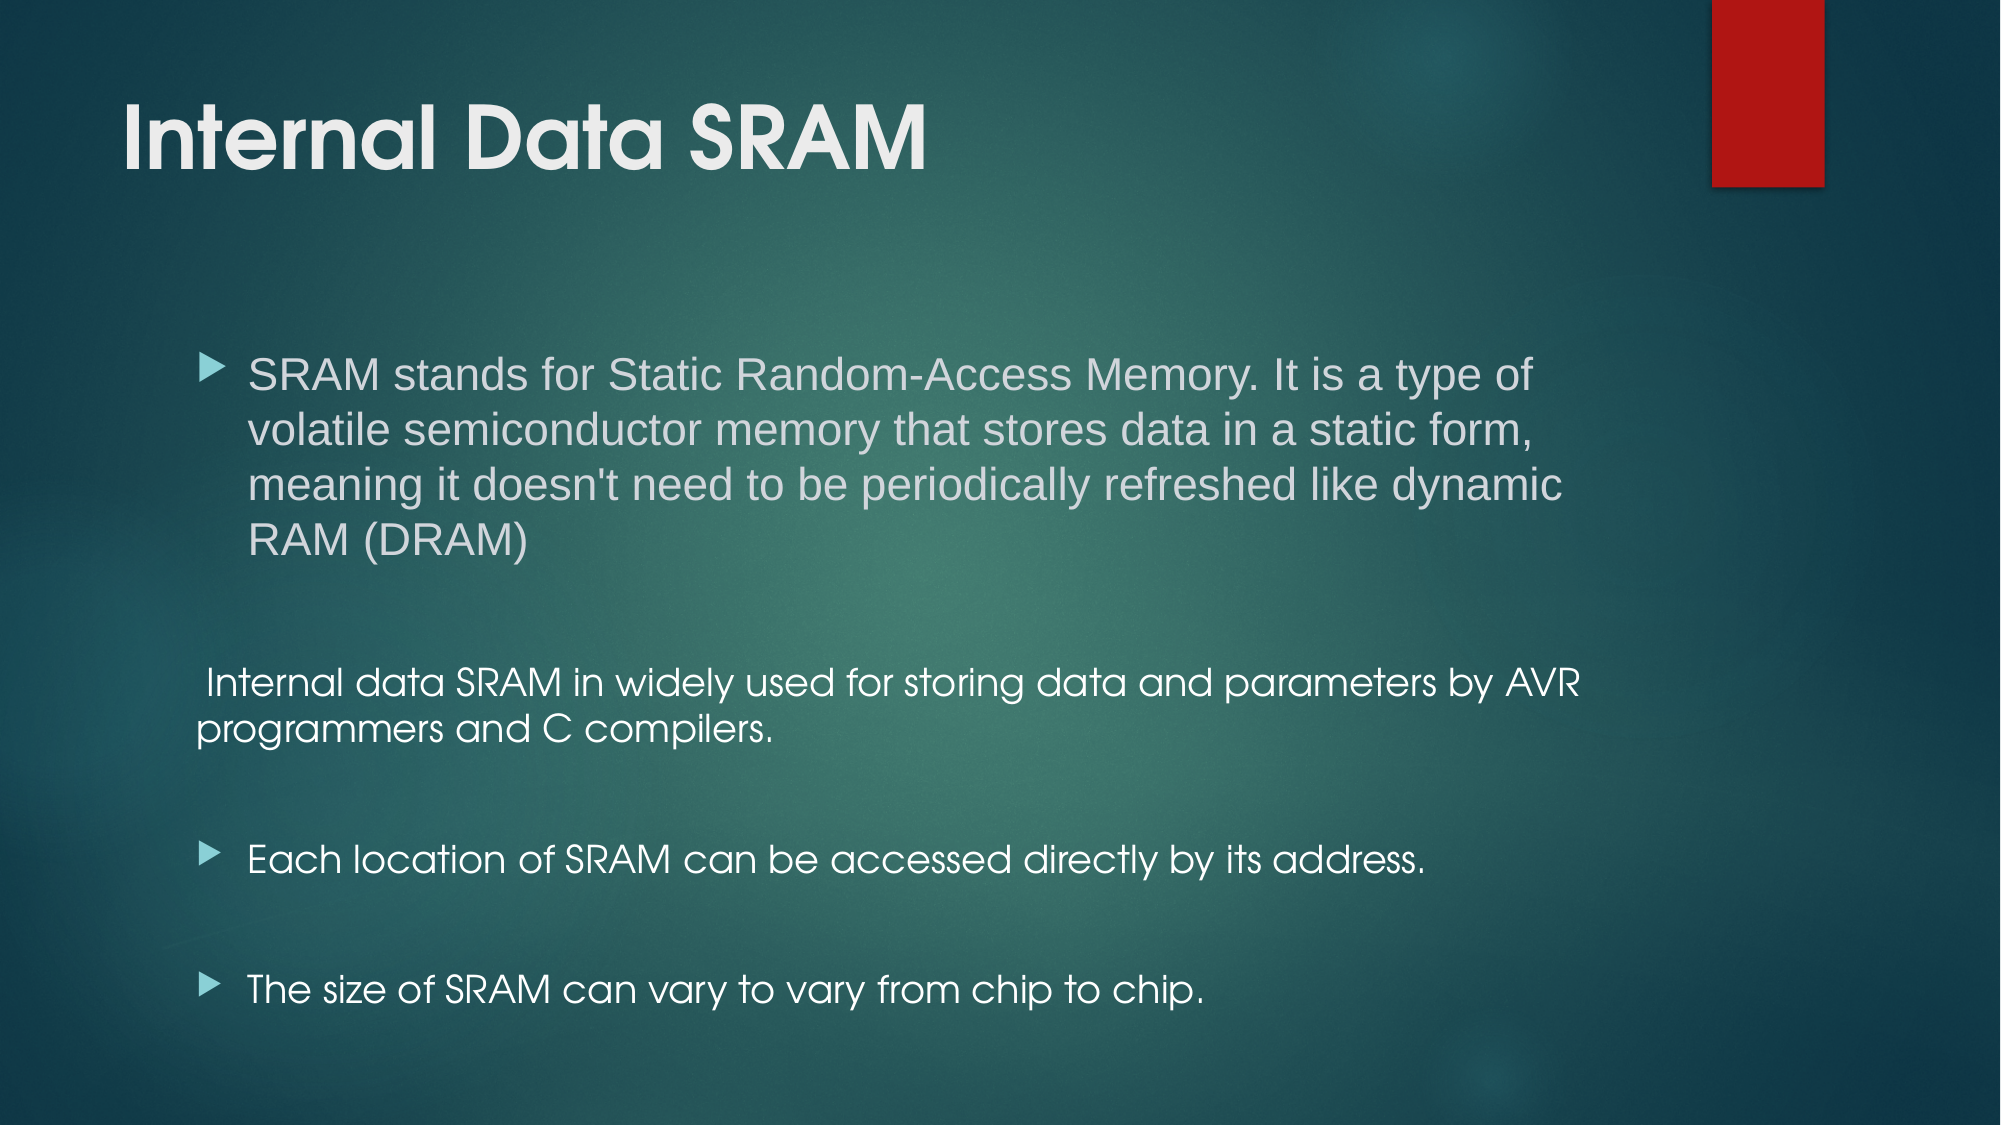

# Internal Data SRAM
SRAM stands for Static Random-Access Memory. It is a type of volatile semiconductor memory that stores data in a static form, meaning it doesn't need to be periodically refreshed like dynamic RAM (DRAM)

 Internal data SRAM in widely used for storing data and parameters by AVR programmers and C compilers.

Each location of SRAM can be accessed directly by its address.

The size of SRAM can vary to vary from chip to chip.